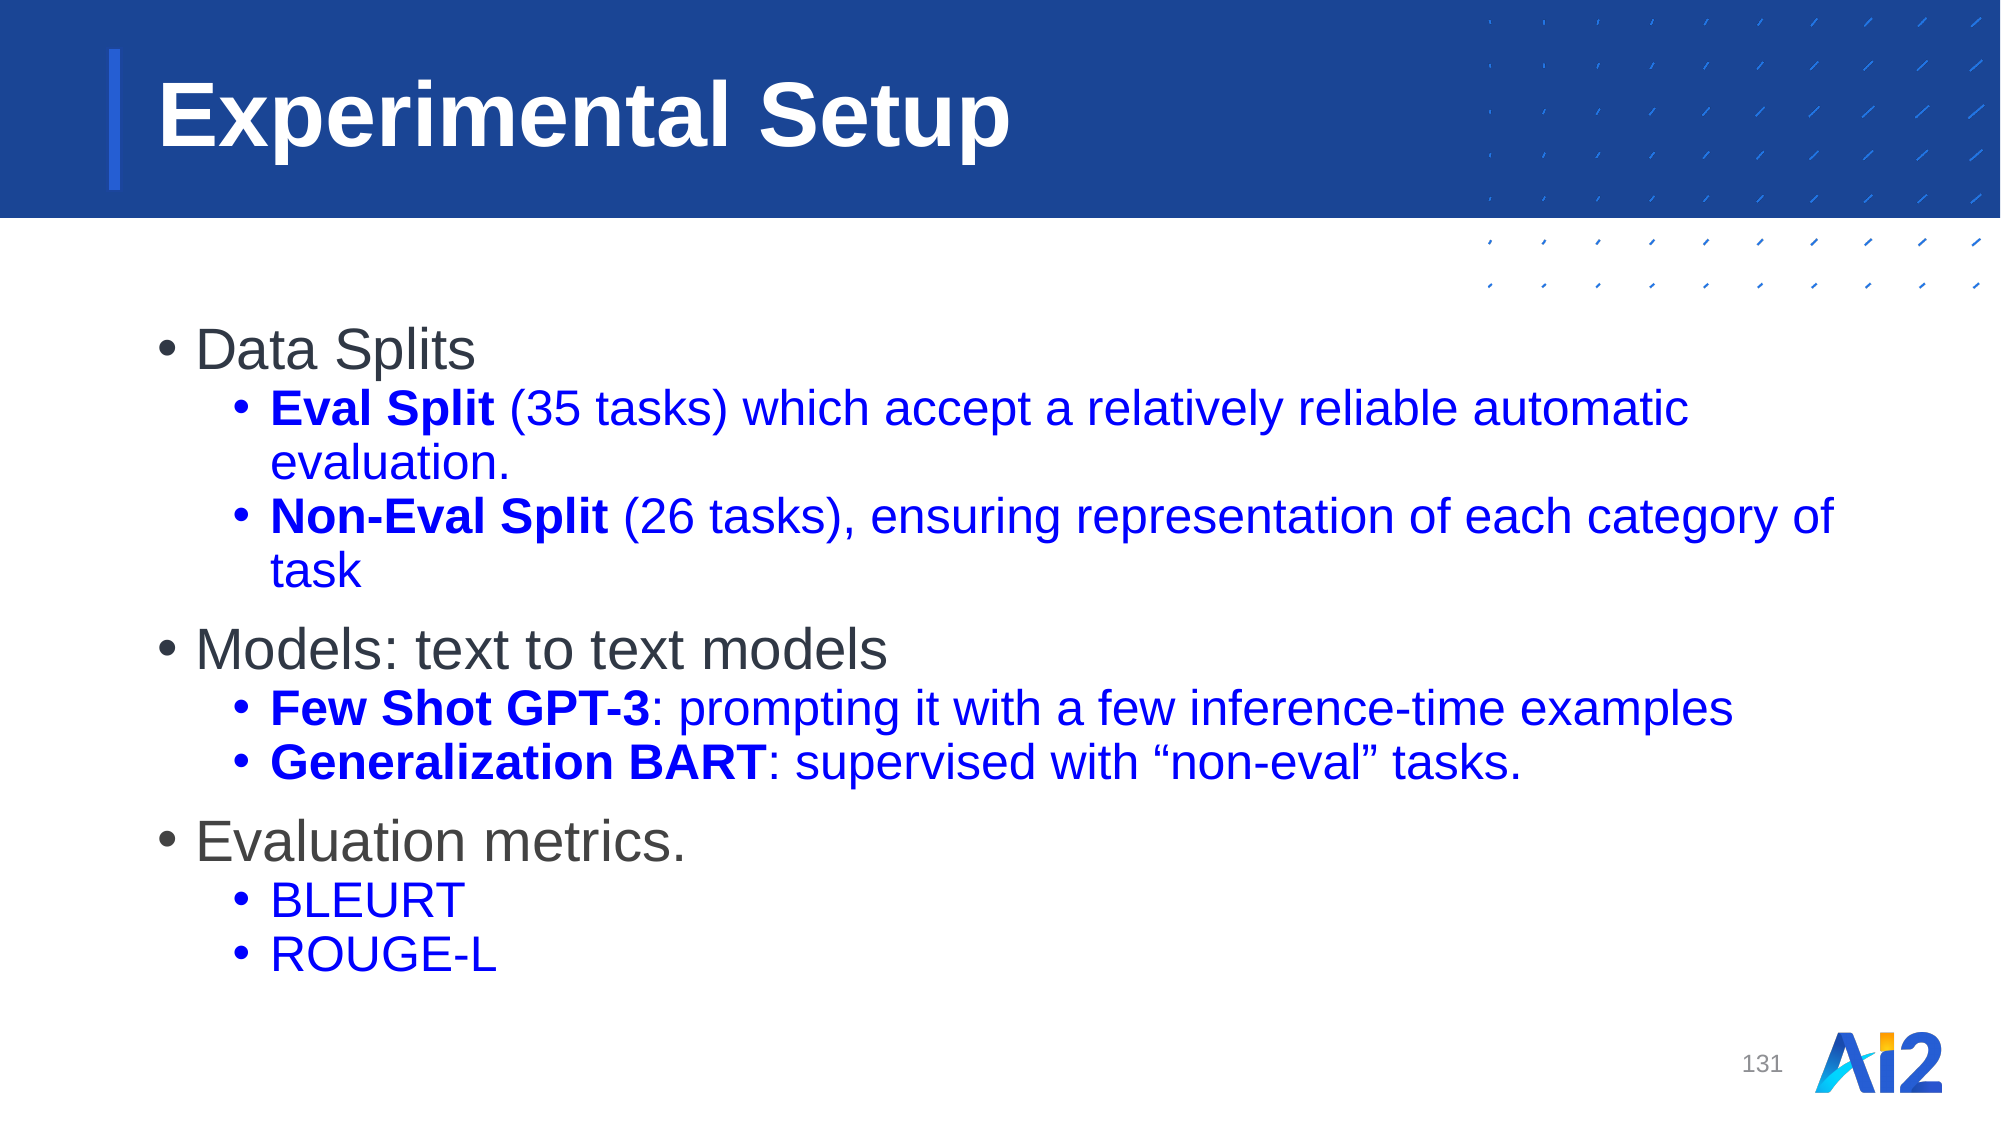

# Experimental Setup
Data Splits
Eval Split (35 tasks) which accept a relatively reliable automatic evaluation.
Non-Eval Split (26 tasks), ensuring representation of each category of task
Models: text to text models
Few Shot GPT-3: prompting it with a few inference-time examples
Generalization BART: supervised with “non-eval” tasks.
Evaluation metrics.
BLEURT
ROUGE-L

131